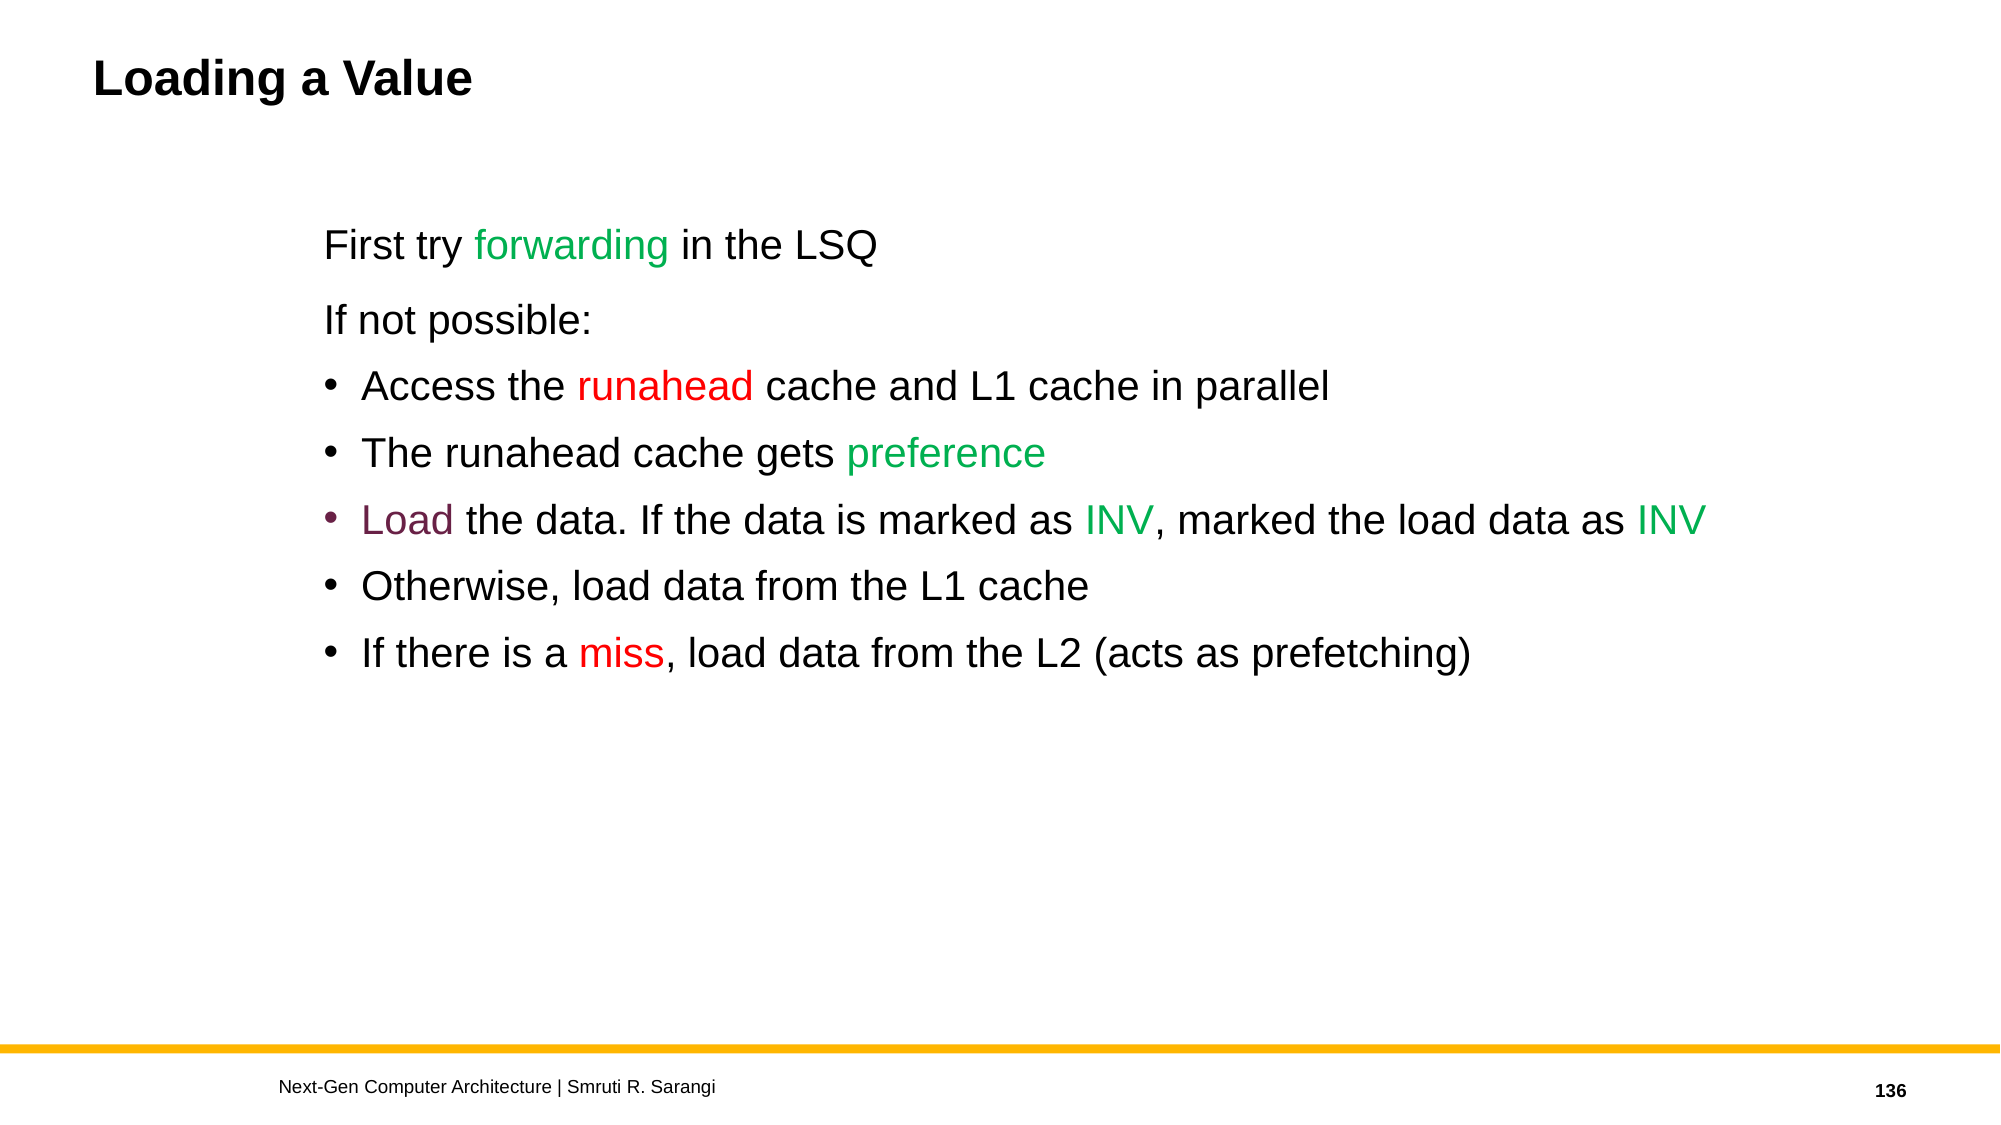

# Loading a Value
First try forwarding in the LSQ
If not possible:
Access the runahead cache and L1 cache in parallel
The runahead cache gets preference
Load the data. If the data is marked as INV, marked the load data as INV
Otherwise, load data from the L1 cache
If there is a miss, load data from the L2 (acts as prefetching)
Next-Gen Computer Architecture | Smruti R. Sarangi
136